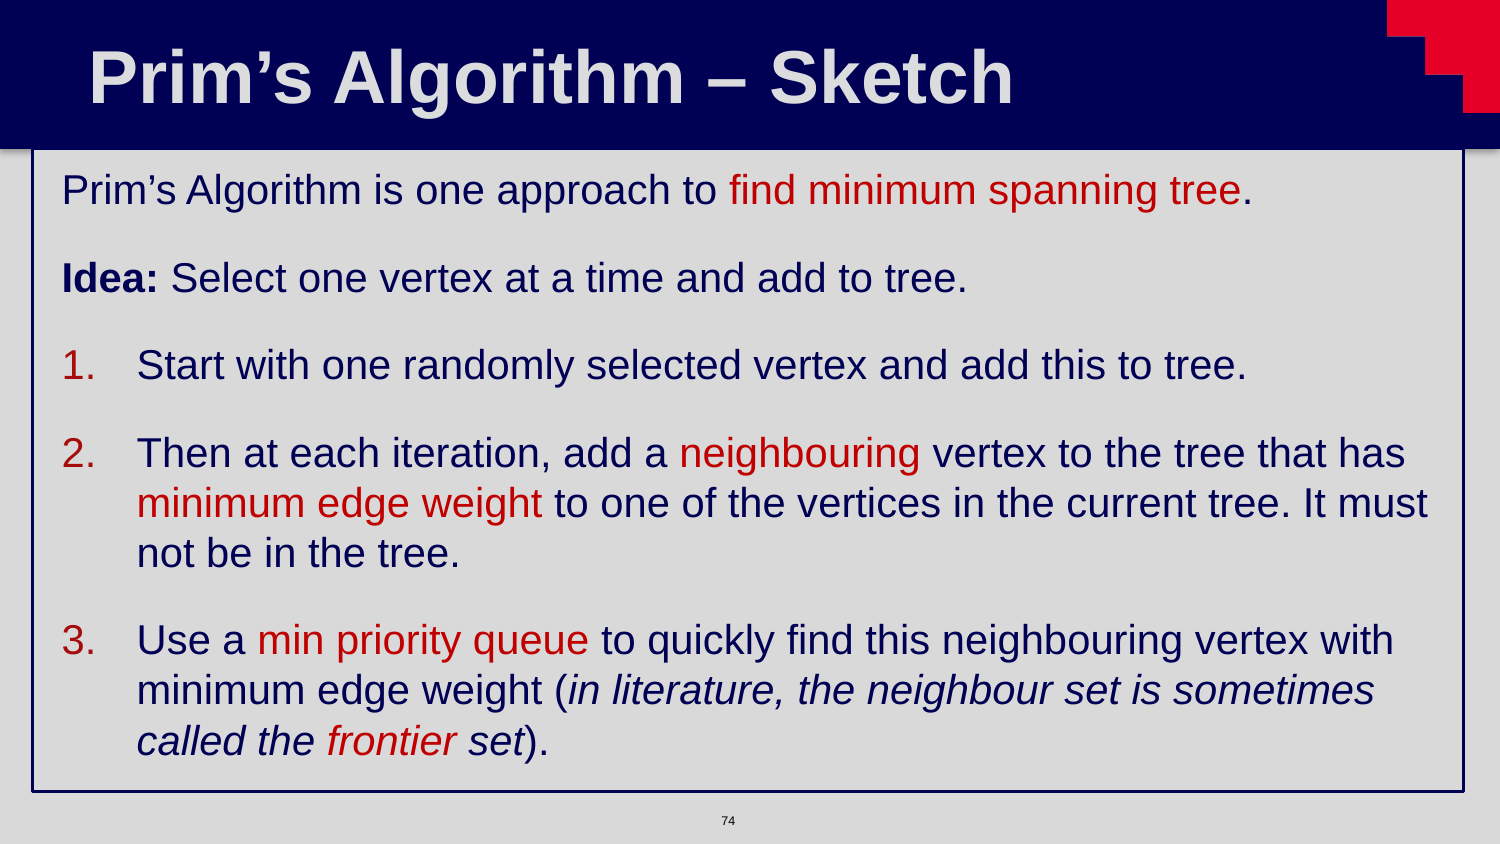

# Prim’s Algorithm – Sketch
Prim’s Algorithm is one approach to find minimum spanning tree.
Idea: Select one vertex at a time and add to tree.
Start with one randomly selected vertex and add this to tree.
Then at each iteration, add a neighbouring vertex to the tree that has minimum edge weight to one of the vertices in the current tree. It must not be in the tree.
Use a min priority queue to quickly find this neighbouring vertex with minimum edge weight (in literature, the neighbour set is sometimes called the frontier set).